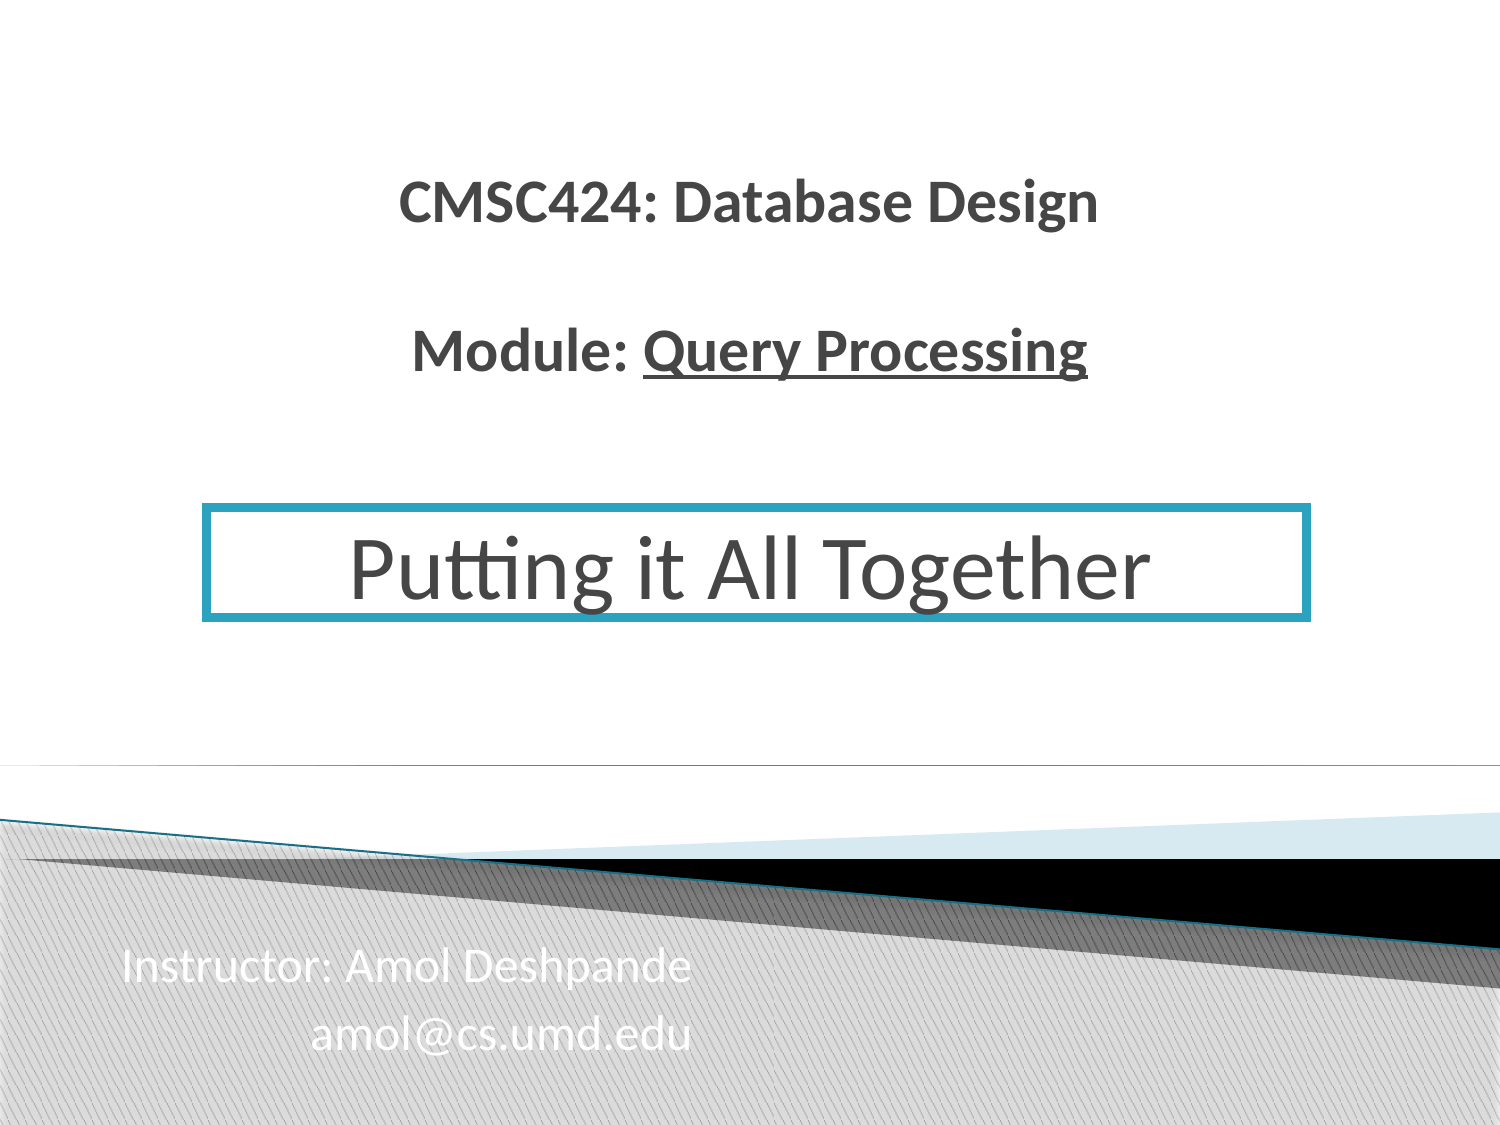

# CMSC424: Database Design Module: Query Processing
Putting it All Together
Instructor: Amol Deshpande
                   amol@cs.umd.edu